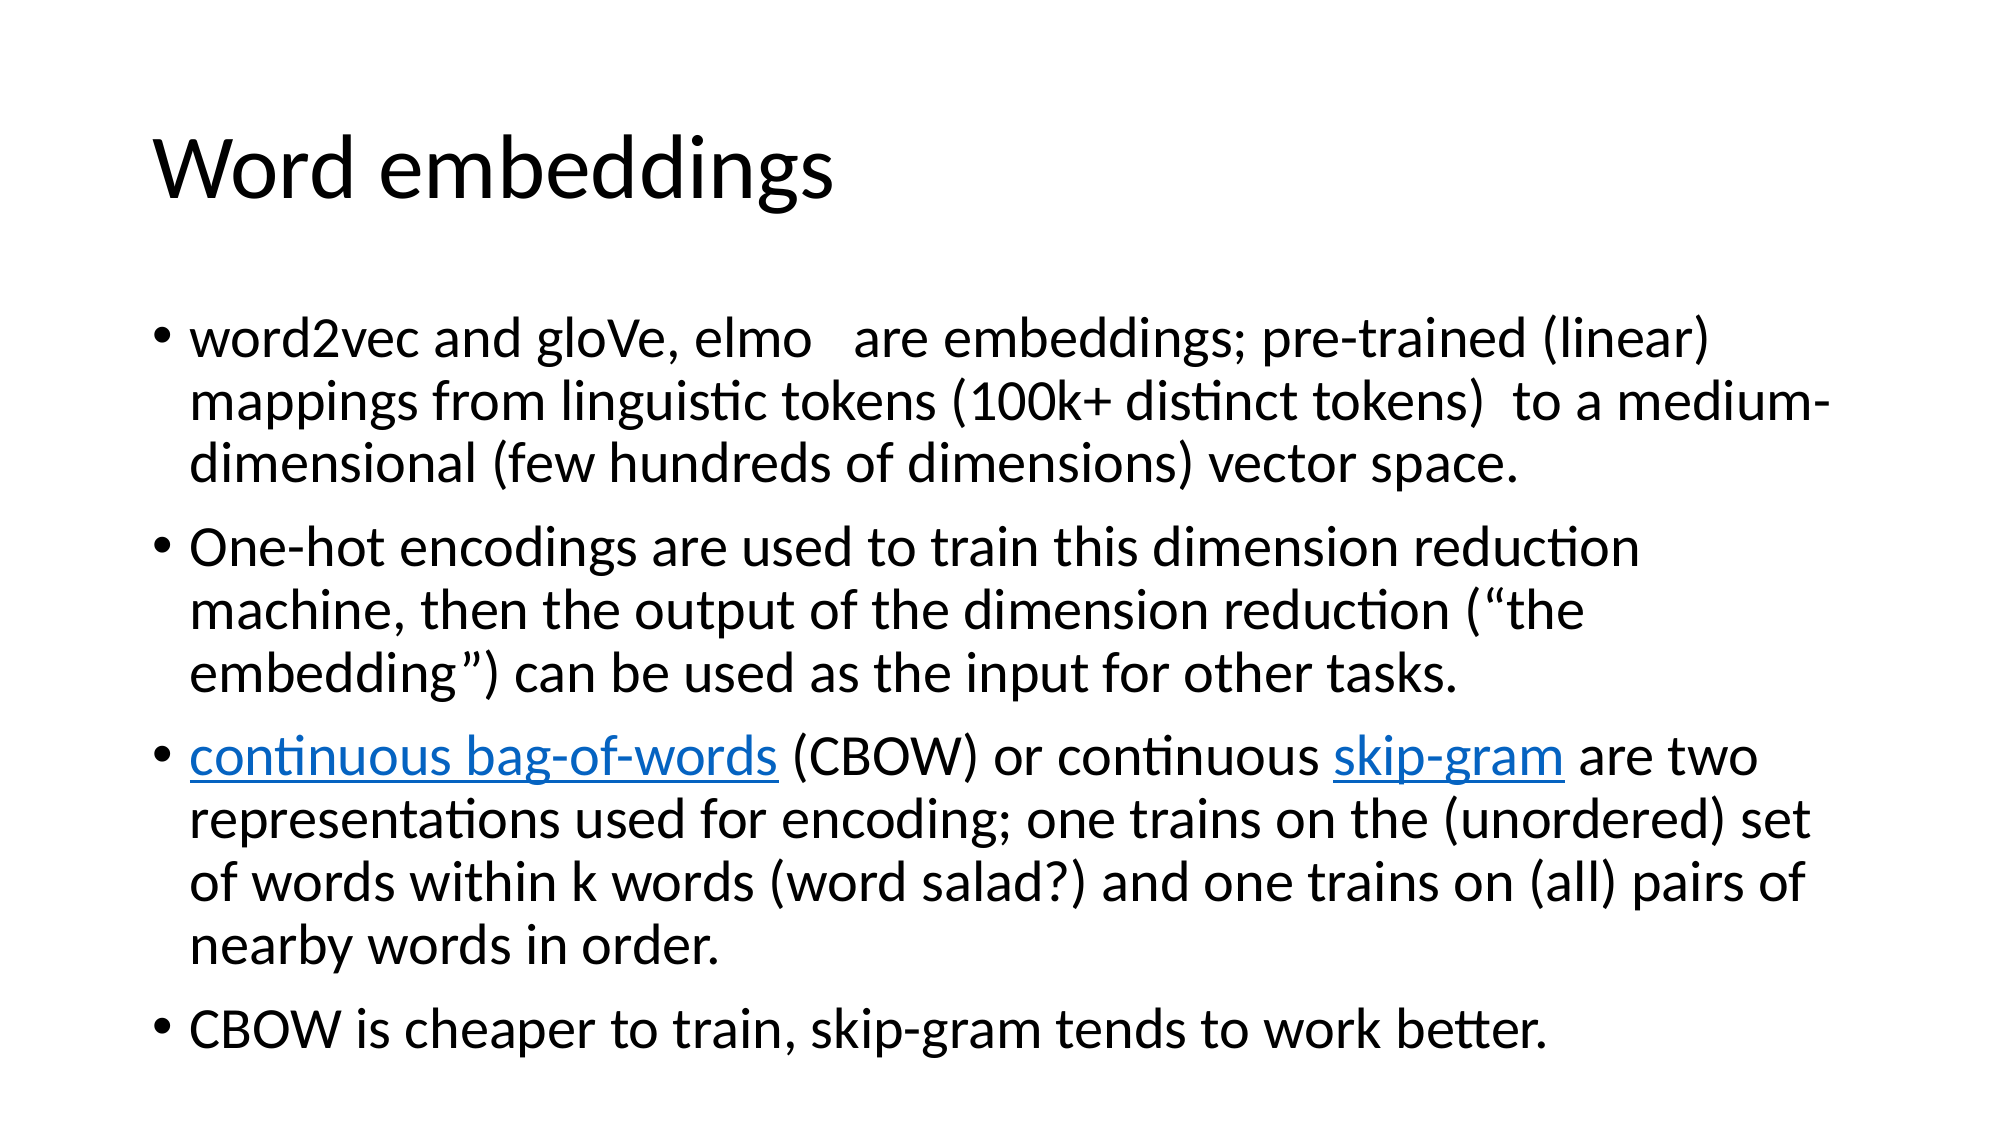

# Word embeddings
word2vec and gloVe, elmo   are embeddings; pre-trained (linear) mappings from linguistic tokens (100k+ distinct tokens)  to a medium-dimensional (few hundreds of dimensions) vector space.
One-hot encodings are used to train this dimension reduction machine, then the output of the dimension reduction (“the embedding”) can be used as the input for other tasks.
continuous bag-of-words (CBOW) or continuous skip-gram are two representations used for encoding; one trains on the (unordered) set of words within k words (word salad?) and one trains on (all) pairs of nearby words in order.
CBOW is cheaper to train, skip-gram tends to work better.